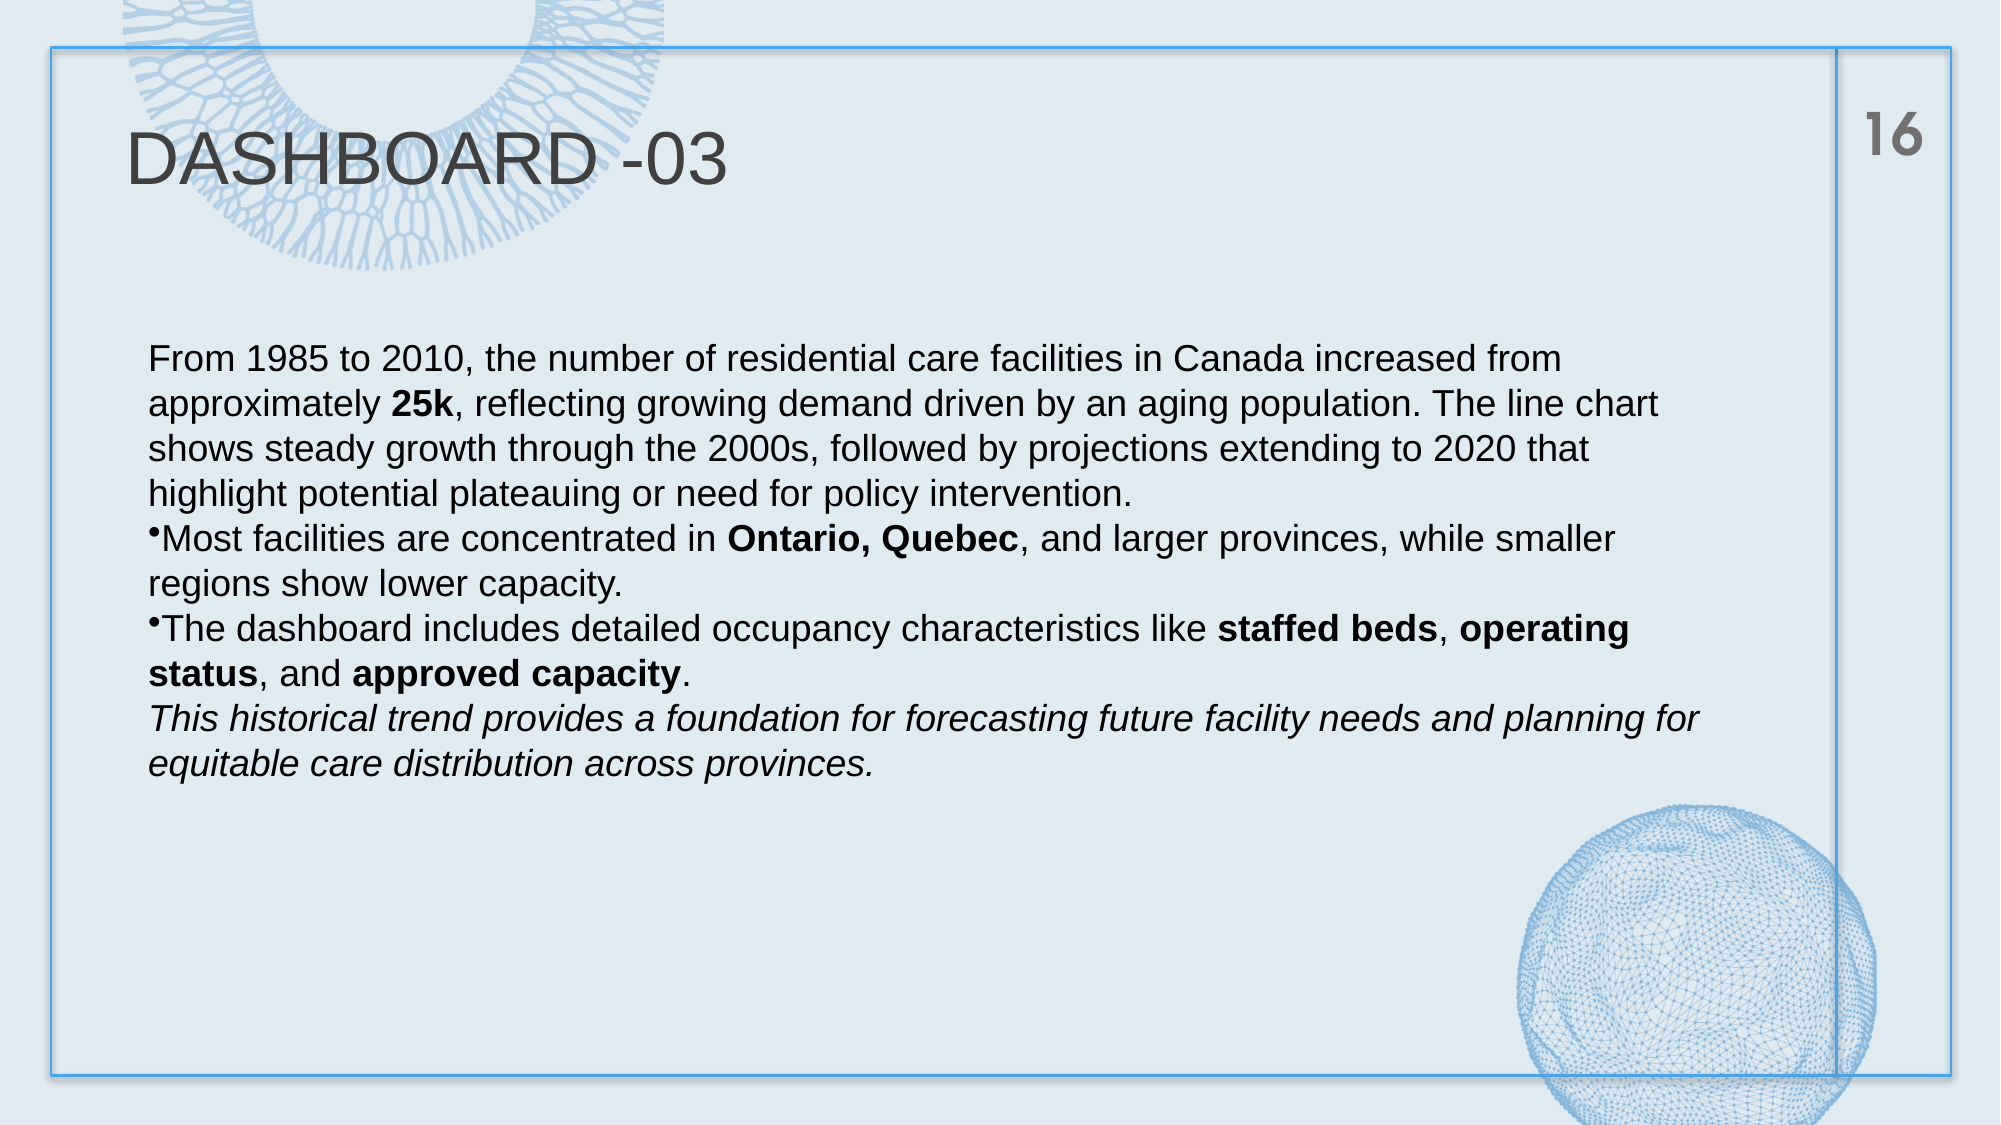

16
# Dashboard -03
From 1985 to 2010, the number of residential care facilities in Canada increased from approximately 25k, reflecting growing demand driven by an aging population. The line chart shows steady growth through the 2000s, followed by projections extending to 2020 that highlight potential plateauing or need for policy intervention.
Most facilities are concentrated in Ontario, Quebec, and larger provinces, while smaller regions show lower capacity.
The dashboard includes detailed occupancy characteristics like staffed beds, operating status, and approved capacity.
This historical trend provides a foundation for forecasting future facility needs and planning for equitable care distribution across provinces.